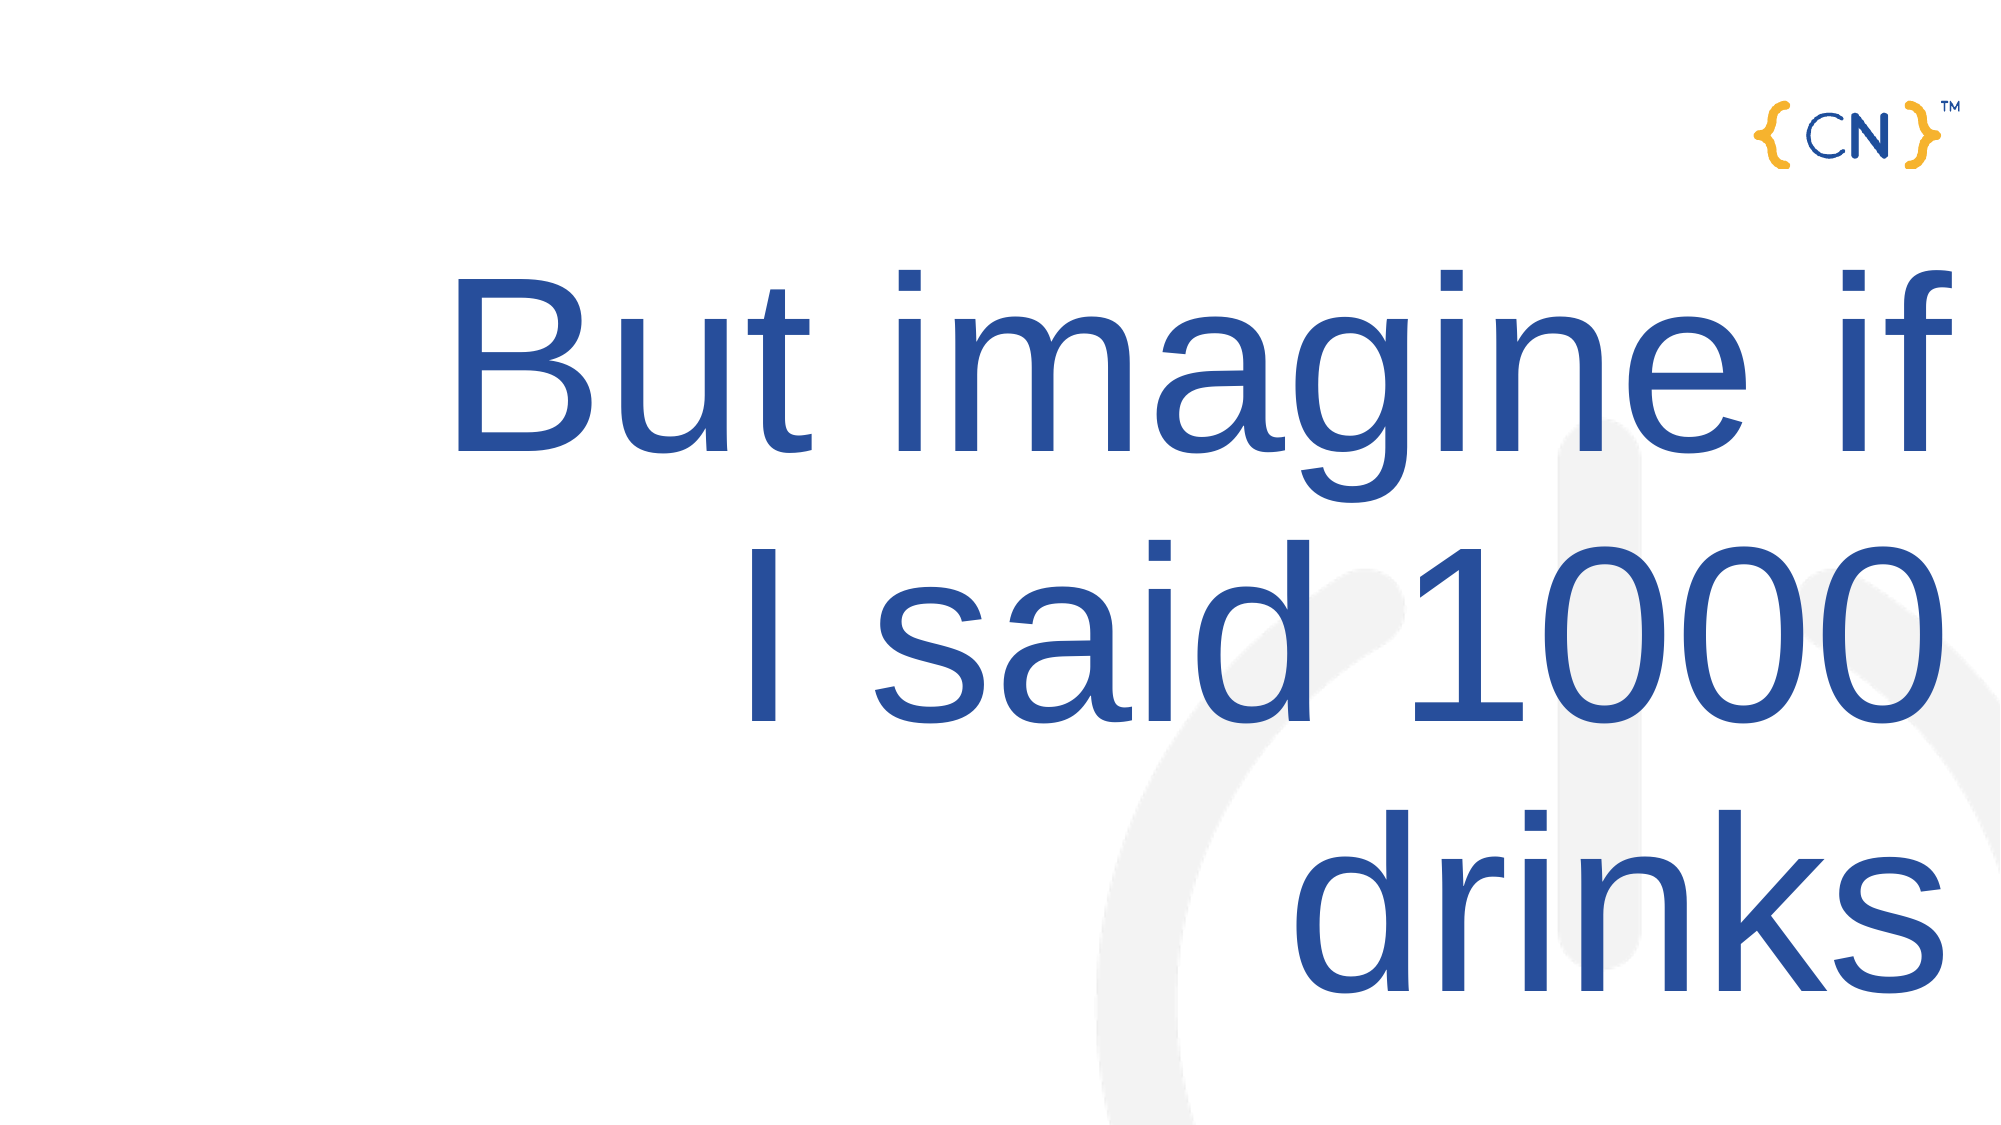

# But imagine if I said 1000 drinks